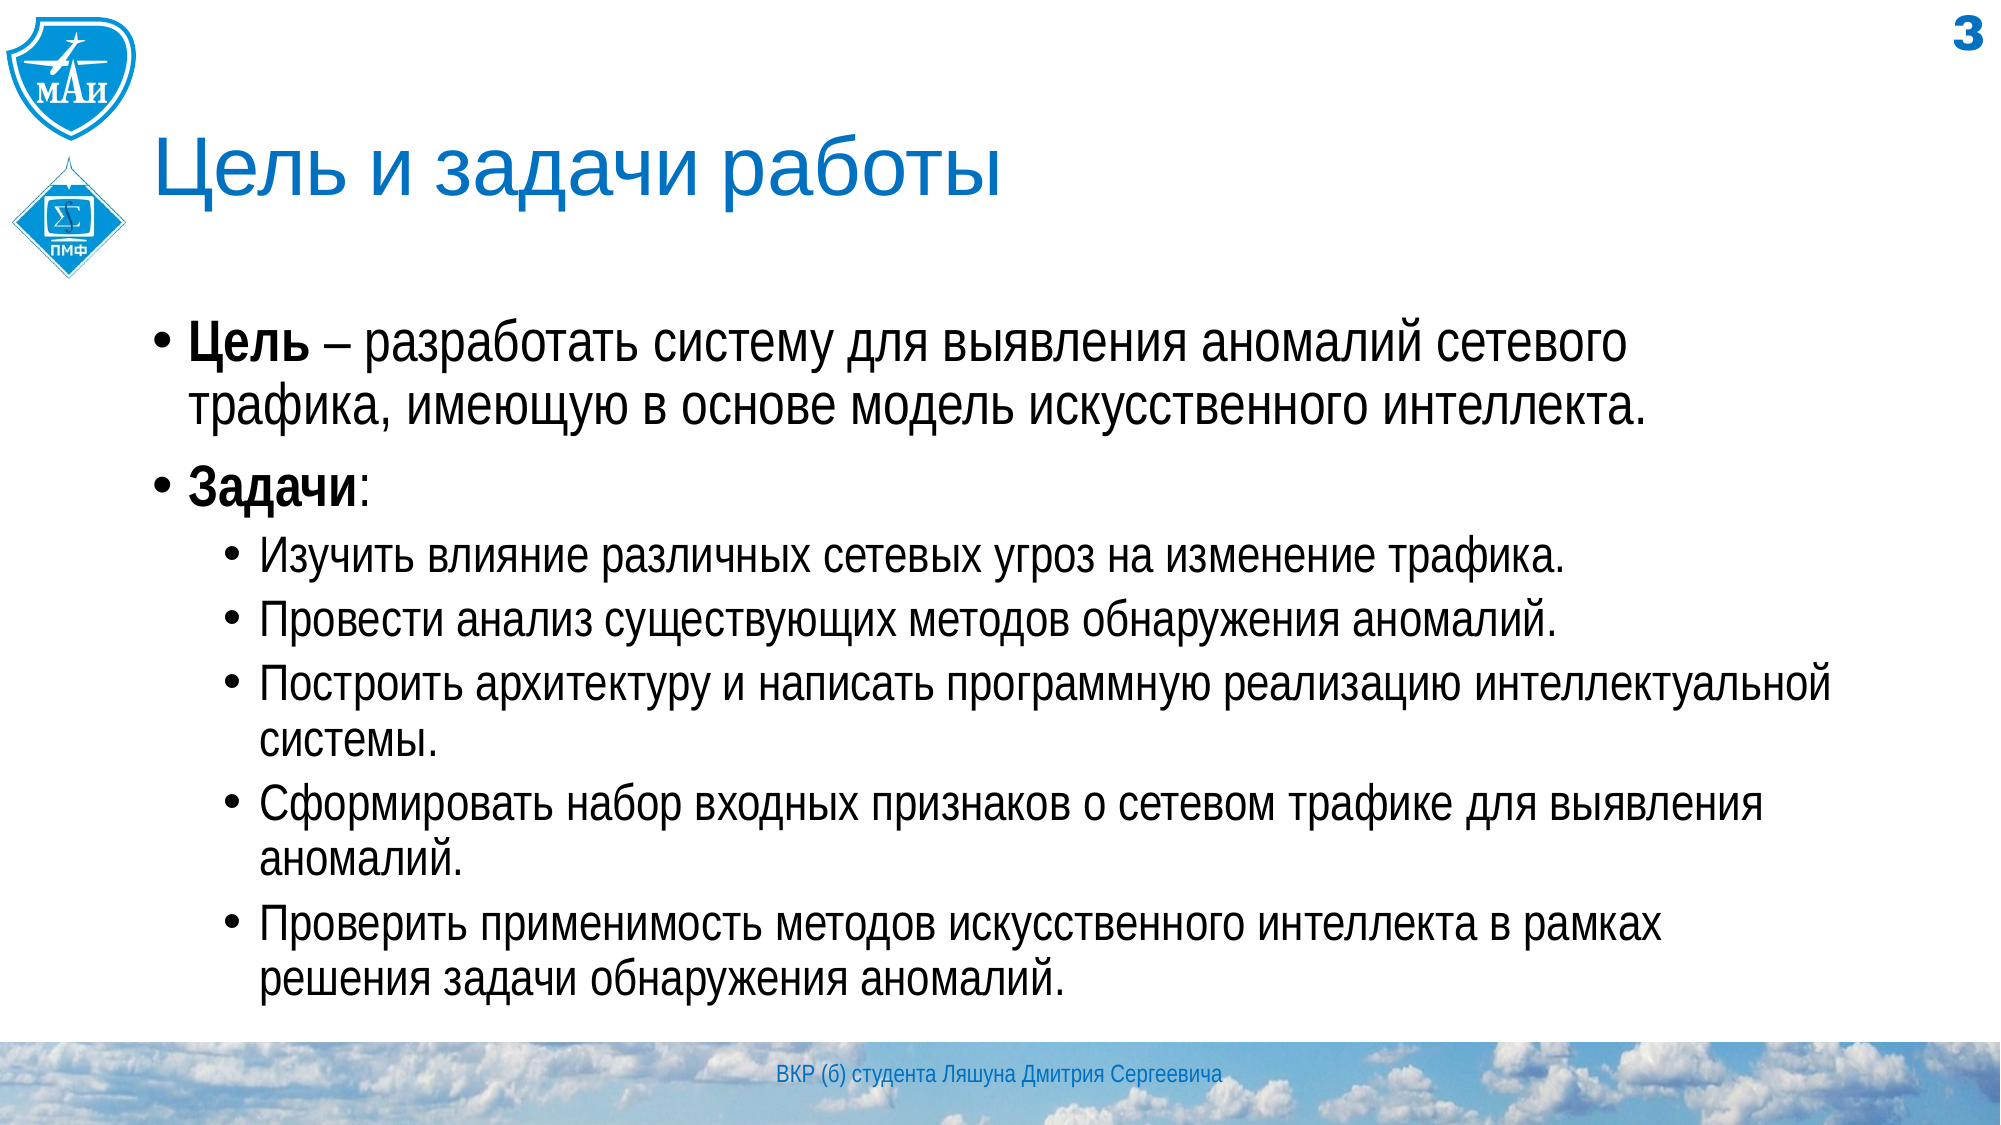

3
# Цель и задачи работы
Цель – разработать систему для выявления аномалий сетевого трафика, имеющую в основе модель искусственного интеллекта.
Задачи:
Изучить влияние различных сетевых угроз на изменение трафика.
Провести анализ существующих методов обнаружения аномалий.
Построить архитектуру и написать программную реализацию интеллектуальной системы.
Сформировать набор входных признаков о сетевом трафике для выявления аномалий.
Проверить применимость методов искусственного интеллекта в рамках решения задачи обнаружения аномалий.
ВКР (б) студента Ляшуна Дмитрия Сергеевича